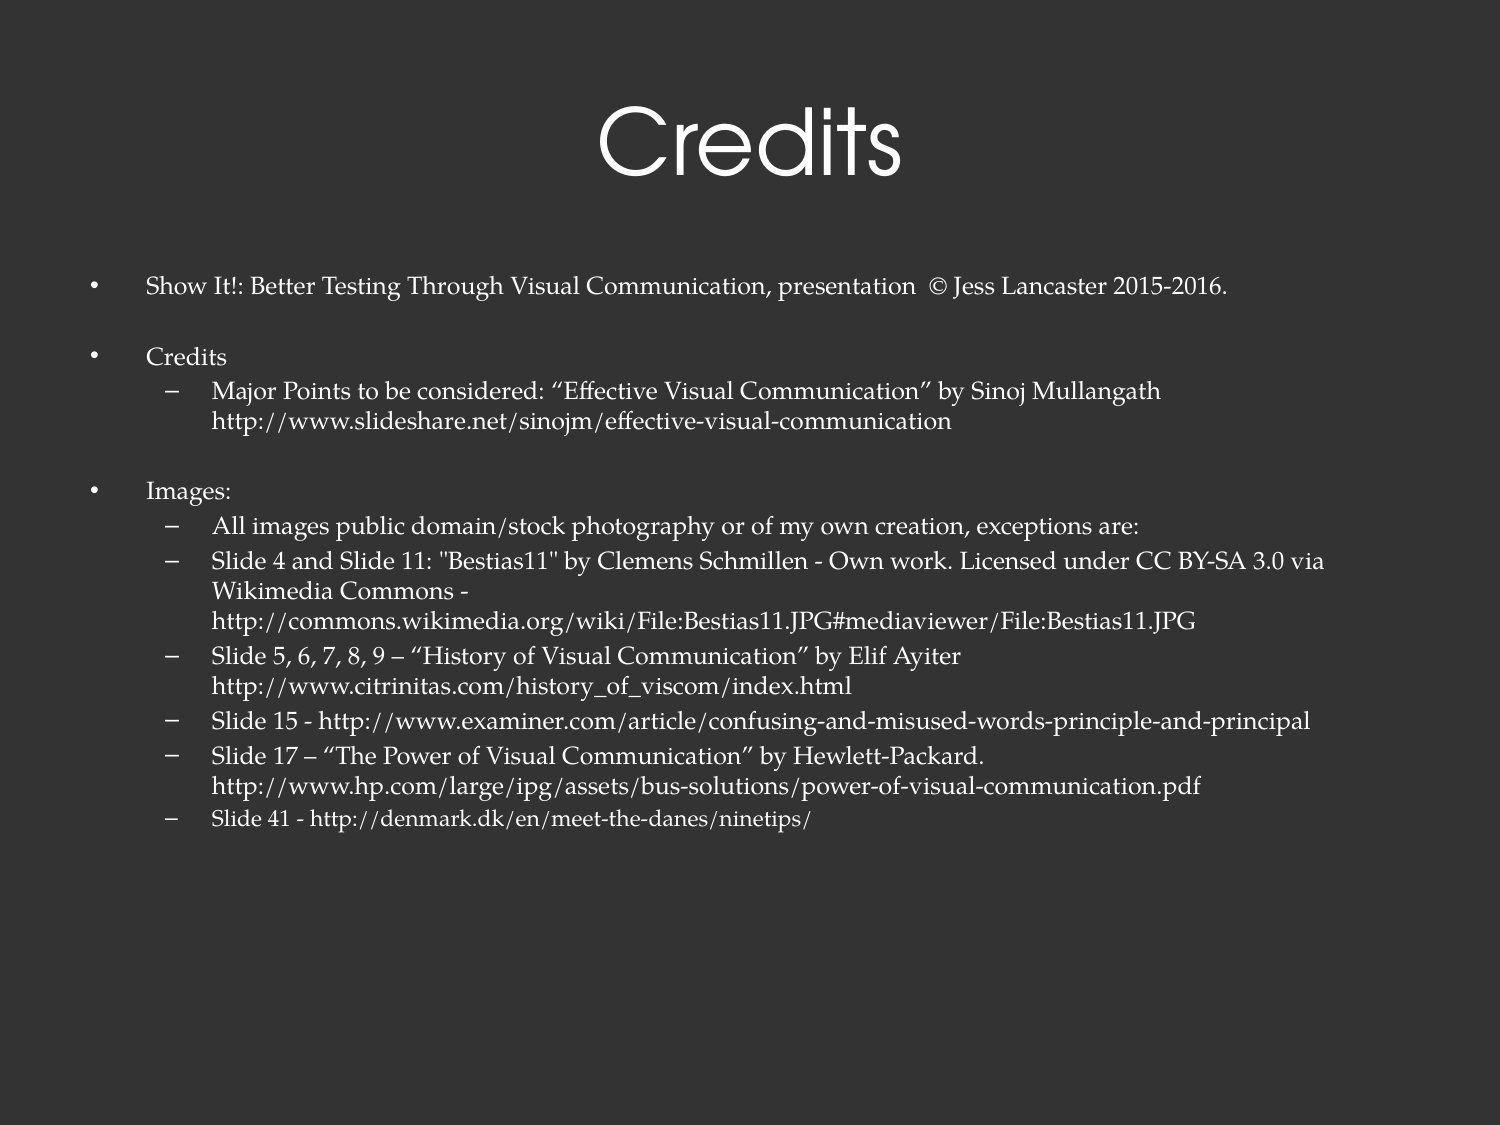

# Credits
Show It!: Better Testing Through Visual Communication, presentation  © Jess Lancaster 2015-2016.

Credits
Major Points to be considered: “Effective Visual Communication” by Sinoj Mullangath  http://www.slideshare.net/sinojm/effective-visual-communication

Images:
All images public domain/stock photography or of my own creation, exceptions are:
Slide 4 and Slide 11: "Bestias11" by Clemens Schmillen - Own work. Licensed under CC BY-SA 3.0 via Wikimedia Commons - http://commons.wikimedia.org/wiki/File:Bestias11.JPG#mediaviewer/File:Bestias11.JPG
Slide 5, 6, 7, 8, 9 – “History of Visual Communication” by Elif Ayiter http://www.citrinitas.com/history_of_viscom/index.html
Slide 15 - http://www.examiner.com/article/confusing-and-misused-words-principle-and-principal
Slide 17 – “The Power of Visual Communication” by Hewlett-Packard. http://www.hp.com/large/ipg/assets/bus-solutions/power-of-visual-communication.pdf
Slide 41 - http://denmark.dk/en/meet-the-danes/ninetips/